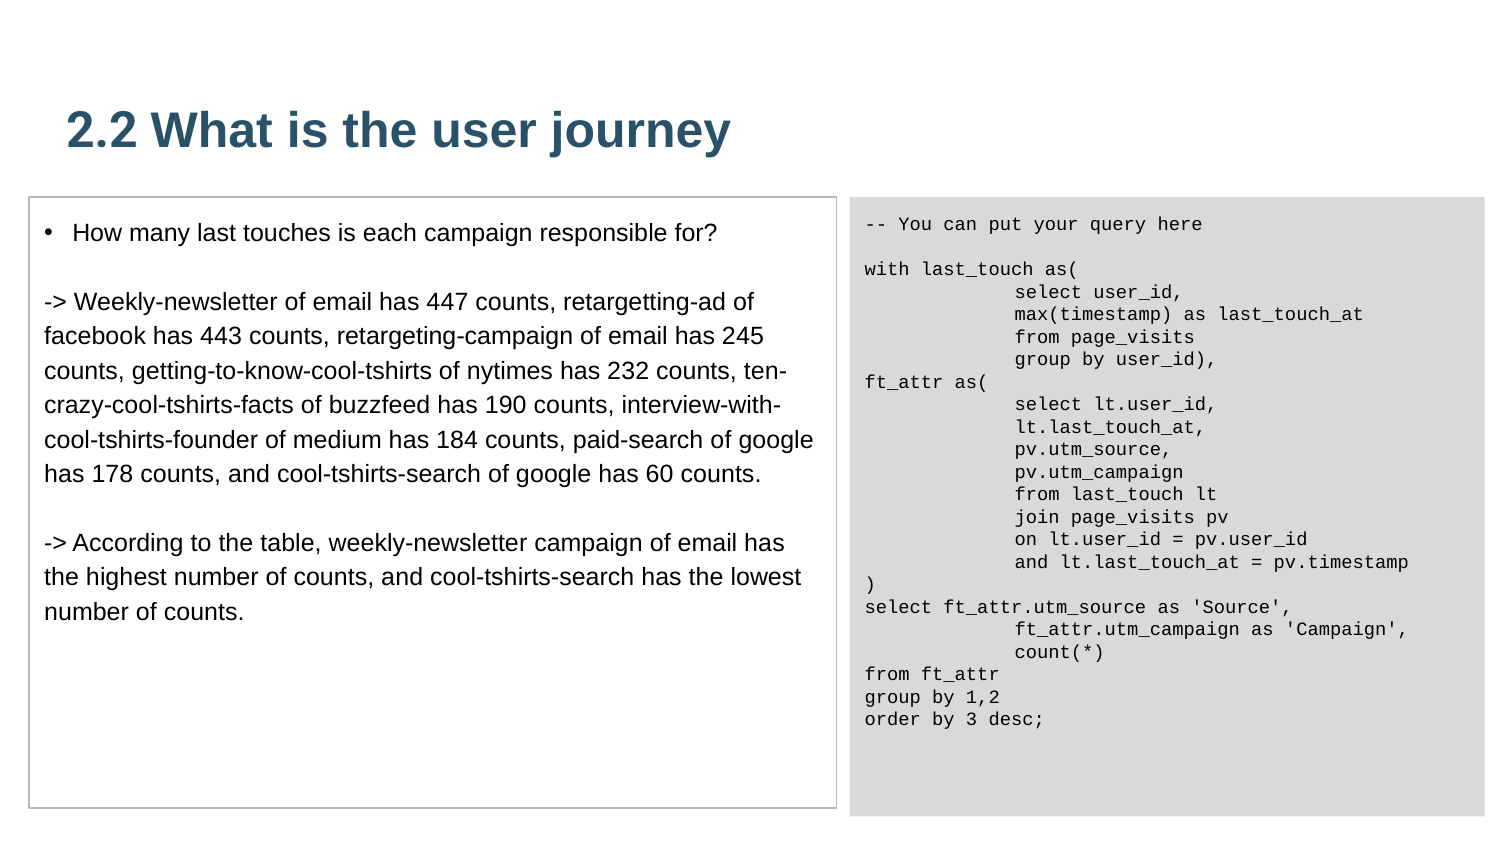

2.2 What is the user journey
How many last touches is each campaign responsible for?

-> Weekly-newsletter of email has 447 counts, retargetting-ad of facebook has 443 counts, retargeting-campaign of email has 245 counts, getting-to-know-cool-tshirts of nytimes has 232 counts, ten-crazy-cool-tshirts-facts of buzzfeed has 190 counts, interview-with-cool-tshirts-founder of medium has 184 counts, paid-search of google has 178 counts, and cool-tshirts-search of google has 60 counts.

-> According to the table, weekly-newsletter campaign of email has the highest number of counts, and cool-tshirts-search has the lowest number of counts.
-- You can put your query here

with last_touch as(
	select user_id,
	max(timestamp) as last_touch_at
	from page_visits
	group by user_id),
ft_attr as(
	select lt.user_id,
	lt.last_touch_at,
	pv.utm_source,
	pv.utm_campaign
	from last_touch lt
	join page_visits pv
	on lt.user_id = pv.user_id
  	and lt.last_touch_at = pv.timestamp
)
select ft_attr.utm_source as 'Source',
	ft_attr.utm_campaign as 'Campaign',
       	count(*)
from ft_attr
group by 1,2
order by 3 desc;